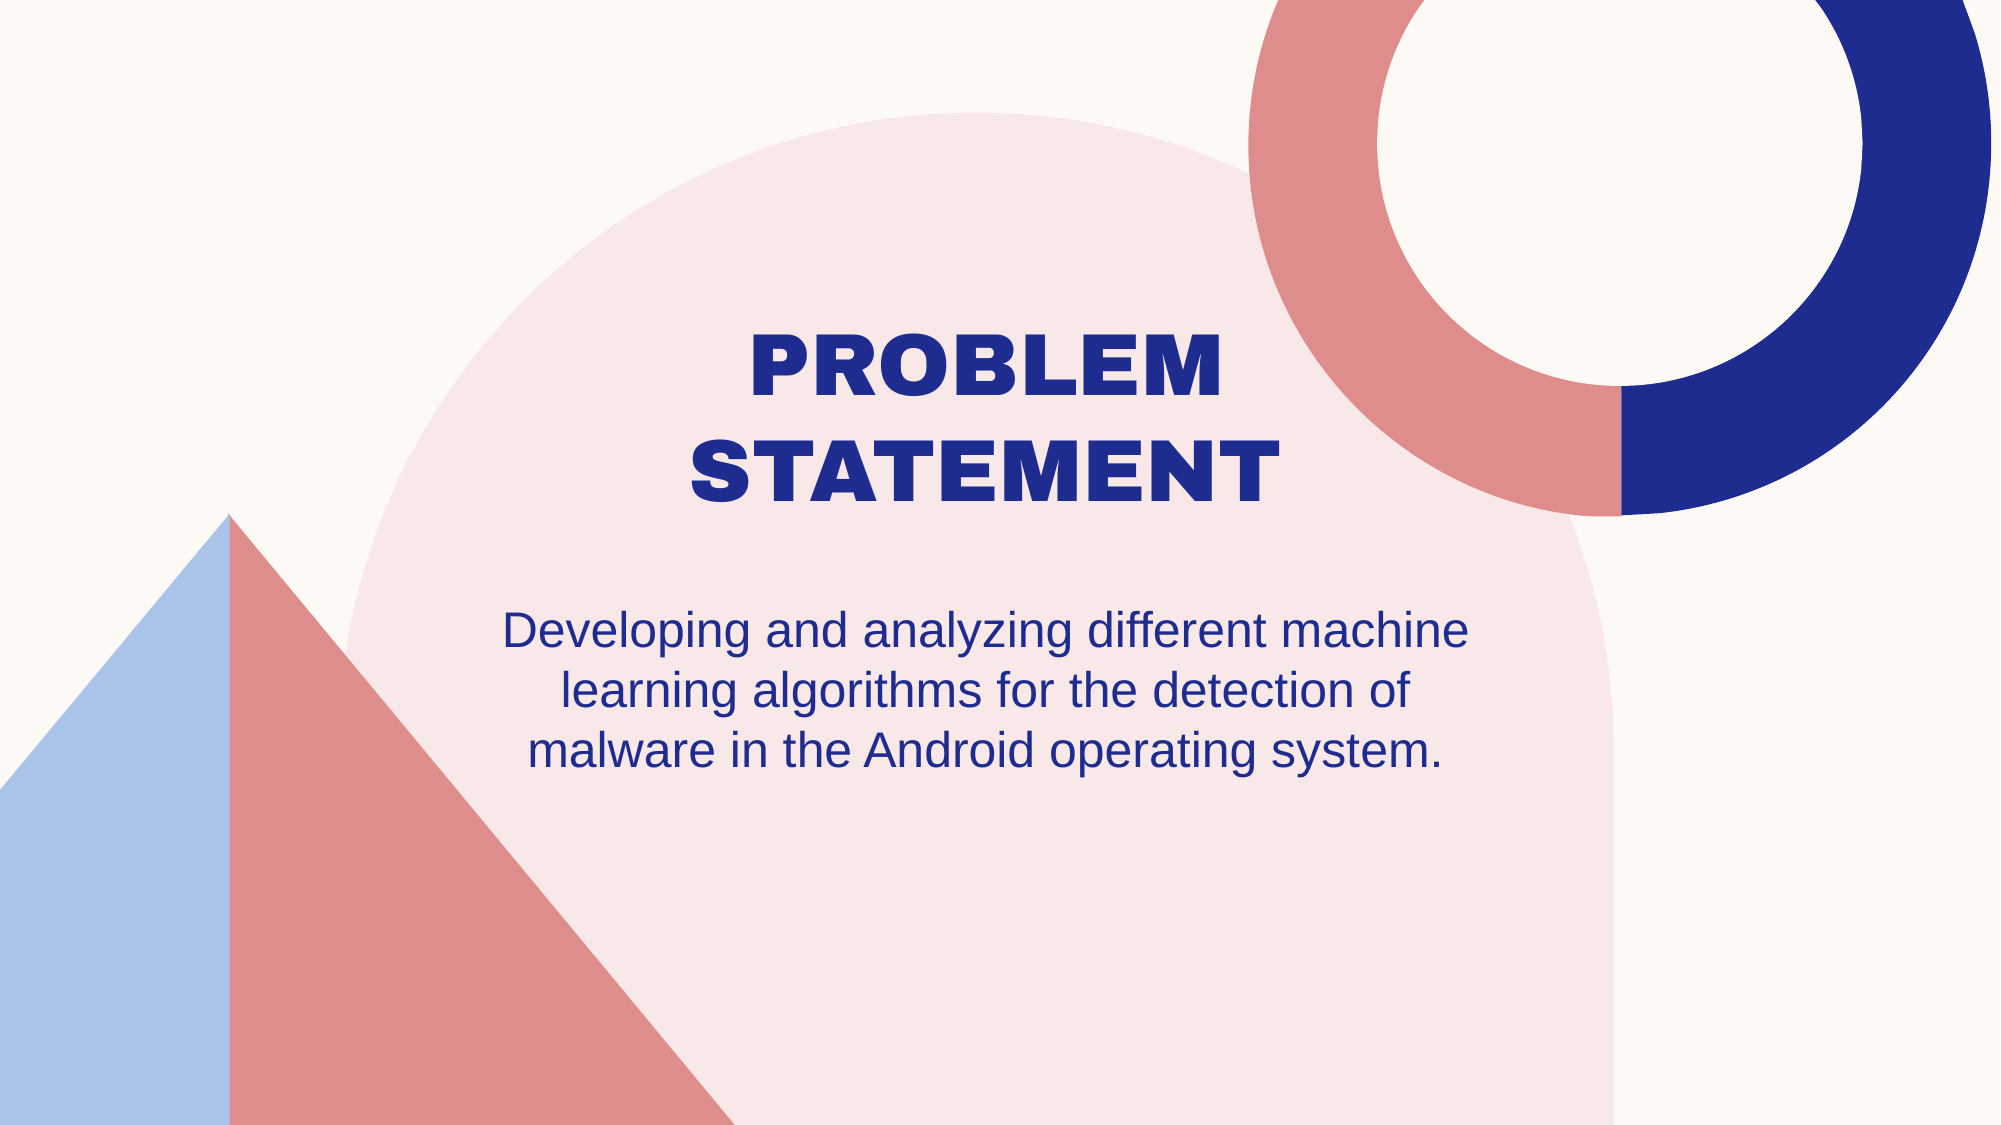

# Problem statement
Developing and analyzing different machine learning algorithms for the detection of malware in the Android operating system.